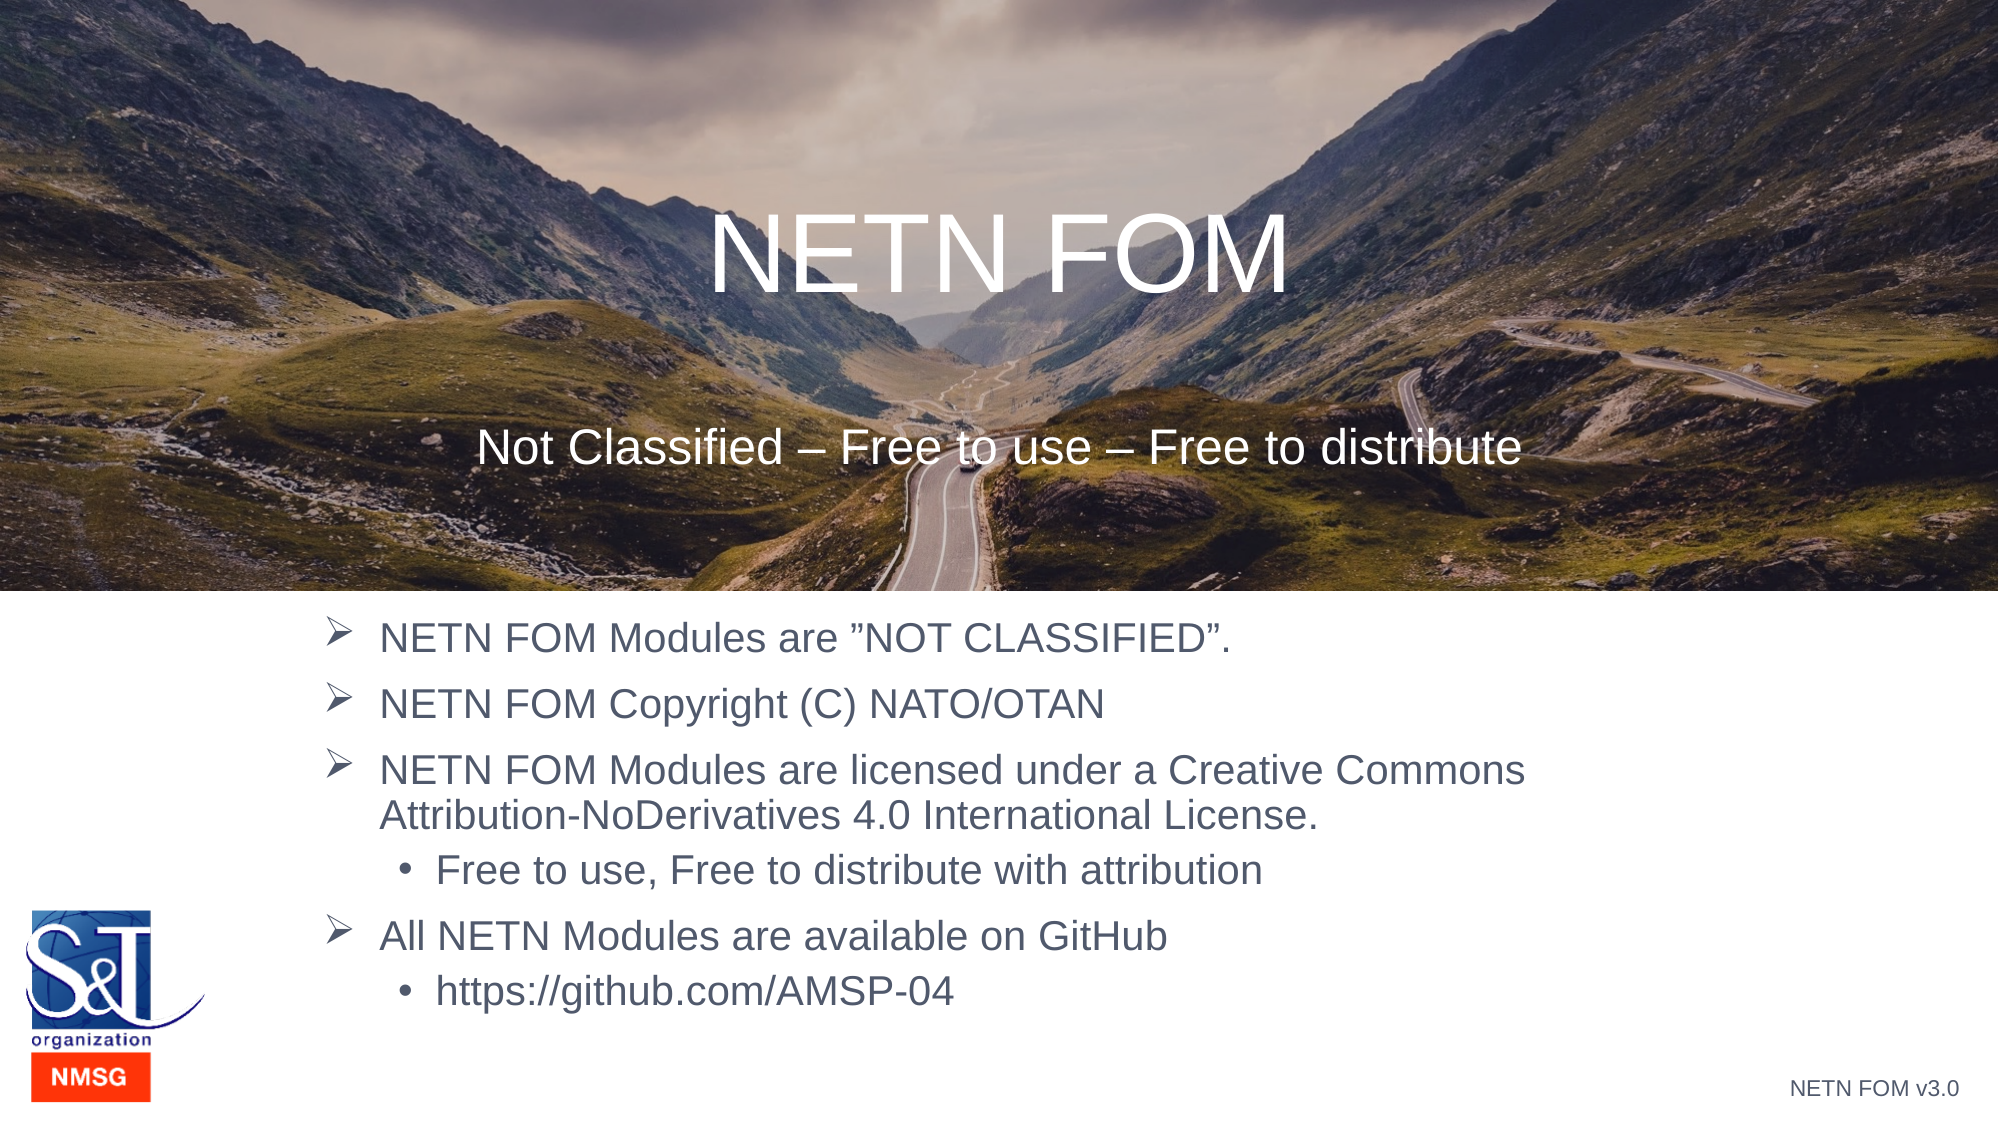

# NETN FOM
Not Classified – Free to use – Free to distribute
NETN FOM Modules are ”NOT CLASSIFIED”.
NETN FOM Copyright (C) NATO/OTAN
NETN FOM Modules are licensed under a Creative Commons Attribution-NoDerivatives 4.0 International License.
Free to use, Free to distribute with attribution
All NETN Modules are available on GitHub
https://github.com/AMSP-04